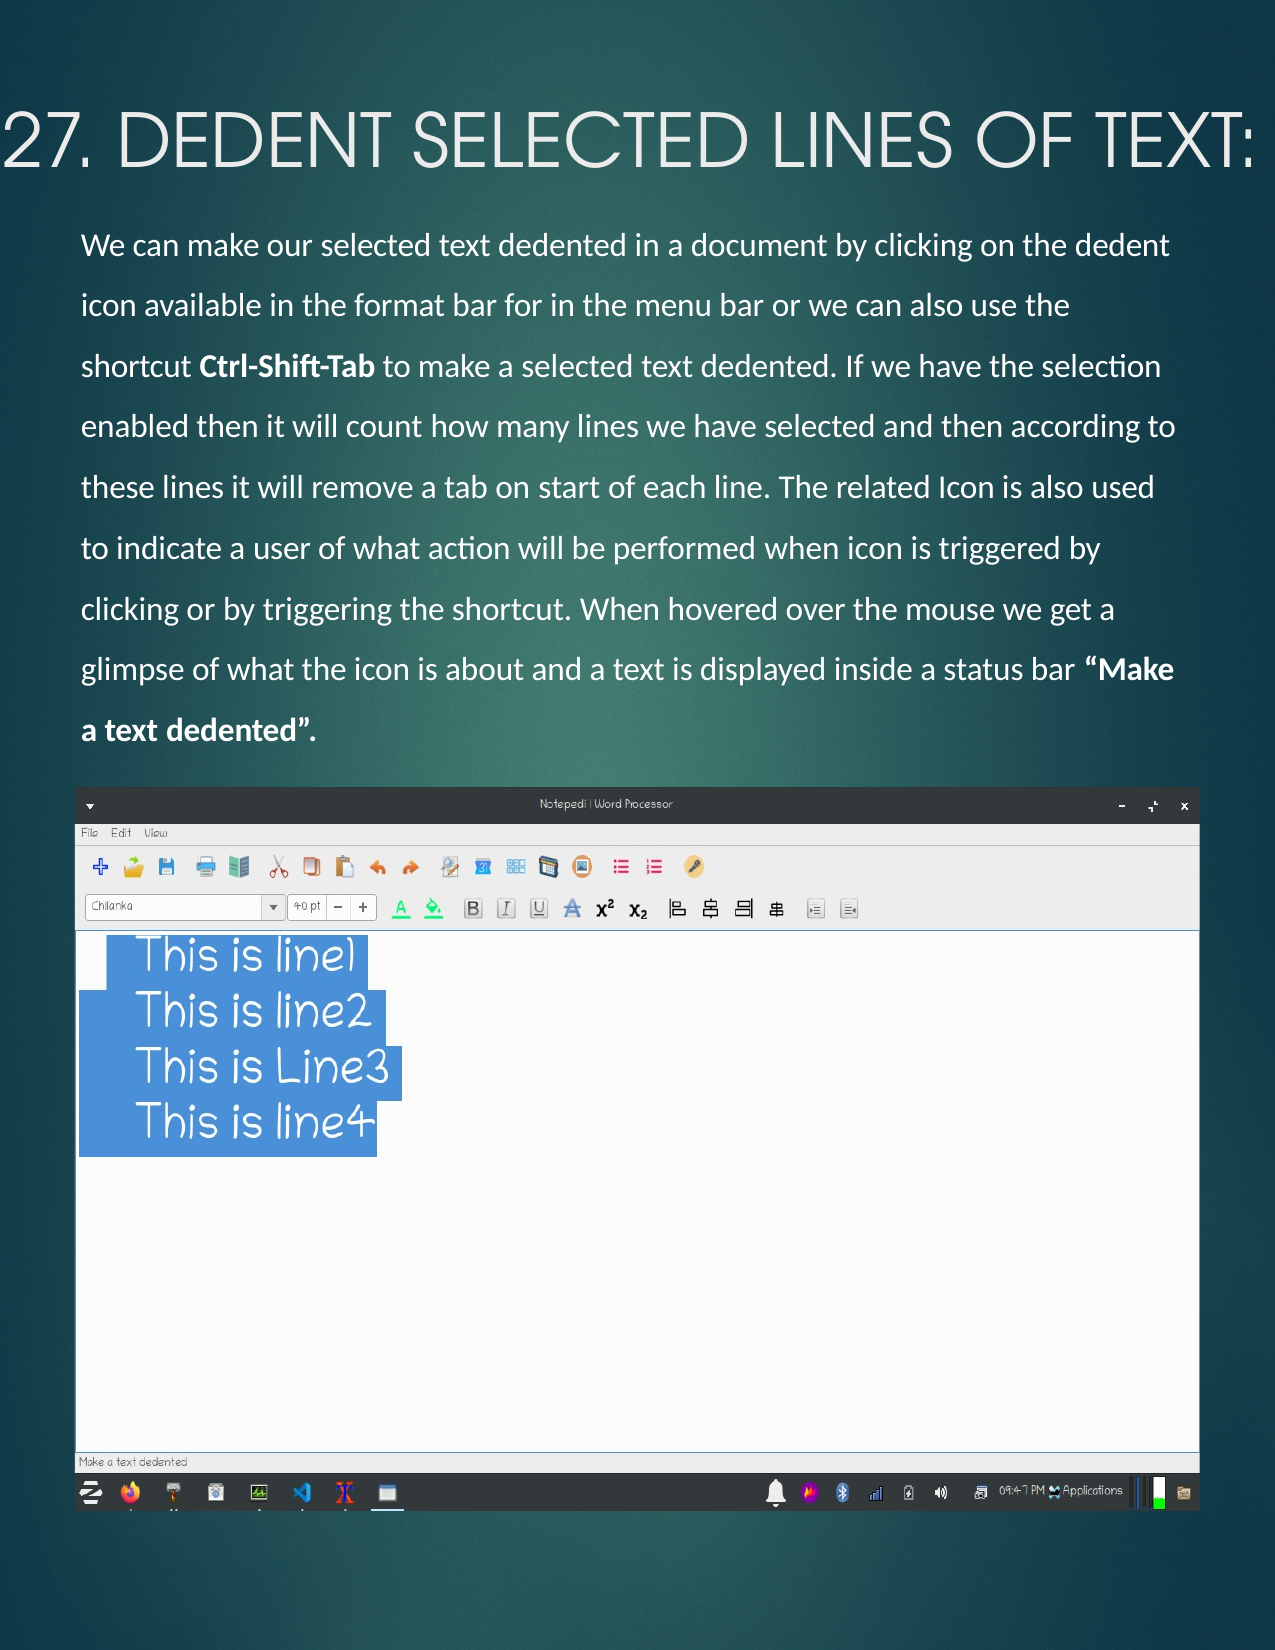

# 27. DEDENT SELECTED LINES OF TEXT:
We can make our selected text dedented in a document by clicking on the dedent  icon available in the format bar for in the menu bar or we can also use the  shortcut Ctrl-Shift-Tab to make a selected text dedented. If we have the selection  enabled then it will count how many lines we have selected and then according to  these lines it will remove a tab on start of each line. The related Icon is also used  to indicate a user of what action will be performed when icon is triggered by  clicking or by triggering the shortcut. When hovered over the mouse we get a  glimpse of what the icon is about and a text is displayed inside a status bar “Make  a text dedented”.